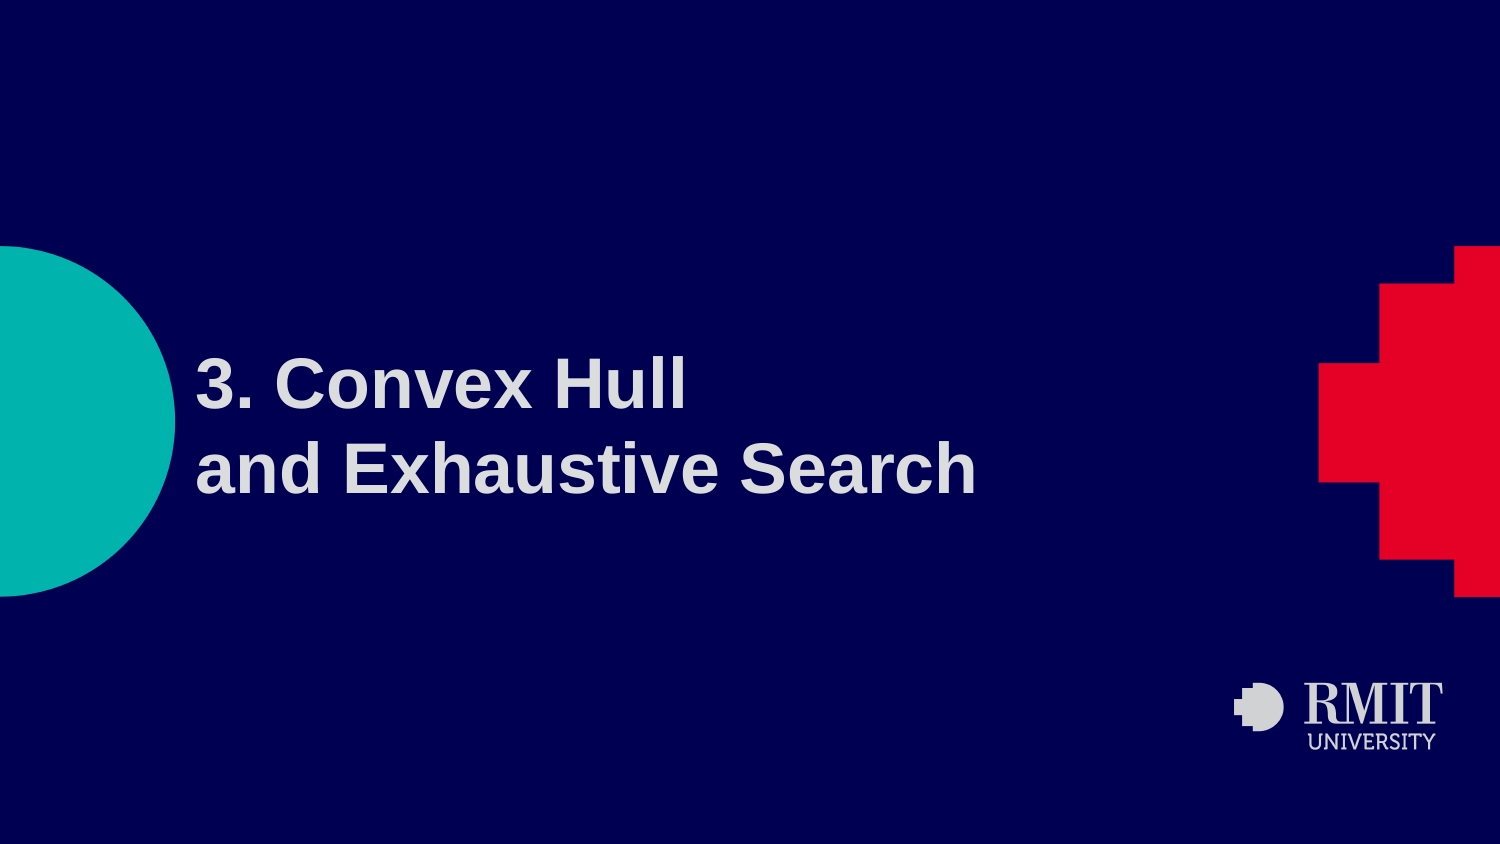

# 3. Convex Hull and Exhaustive Search